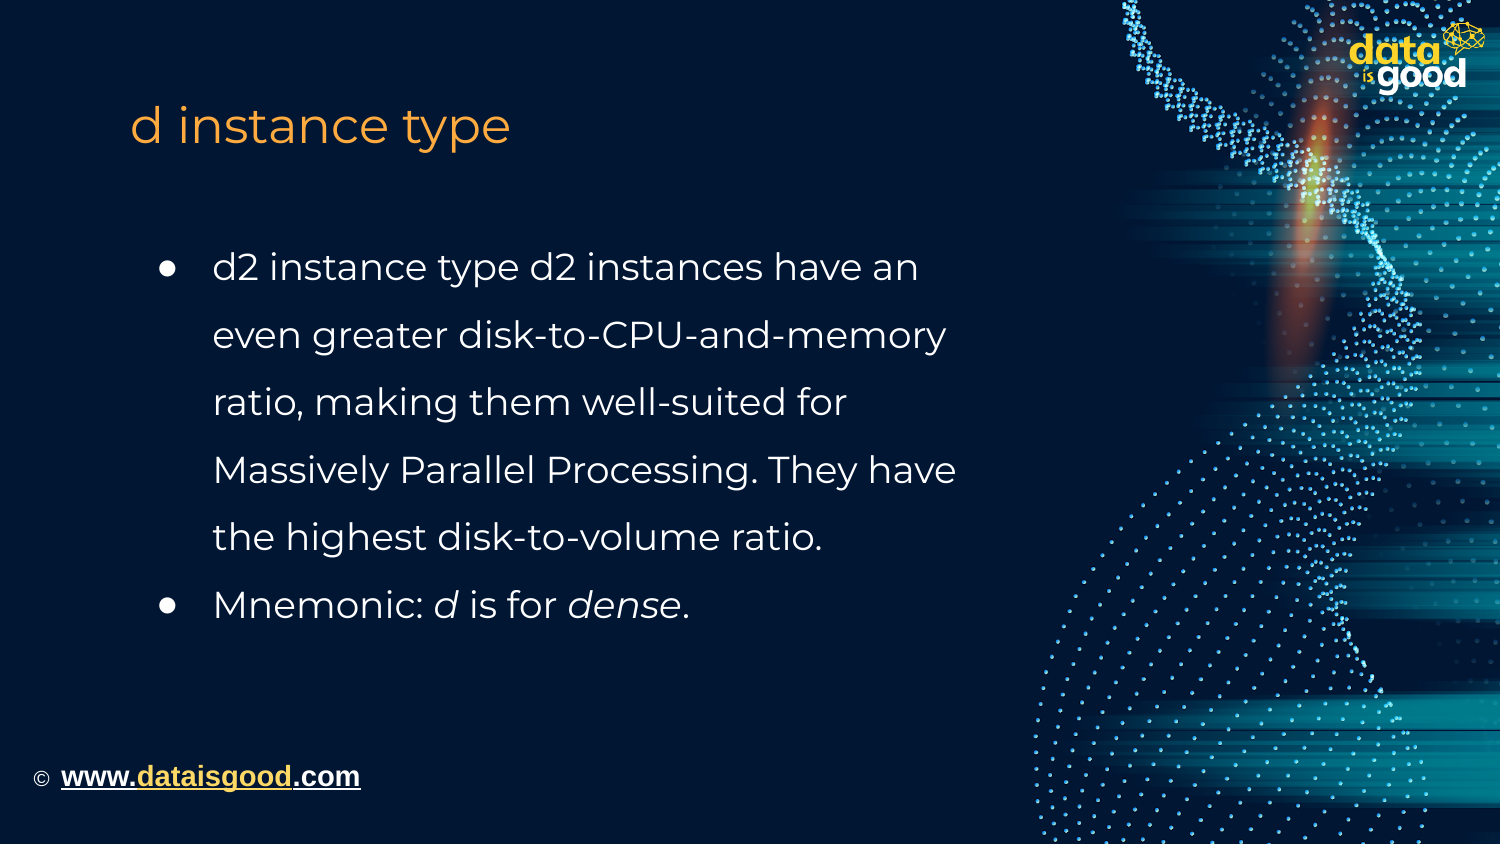

# d instance type
d2 instance type d2 instances have an even greater disk-to-CPU-and-memory ratio, making them well-suited for Massively Parallel Processing. They have the highest disk-to-volume ratio.
Mnemonic: d is for dense.